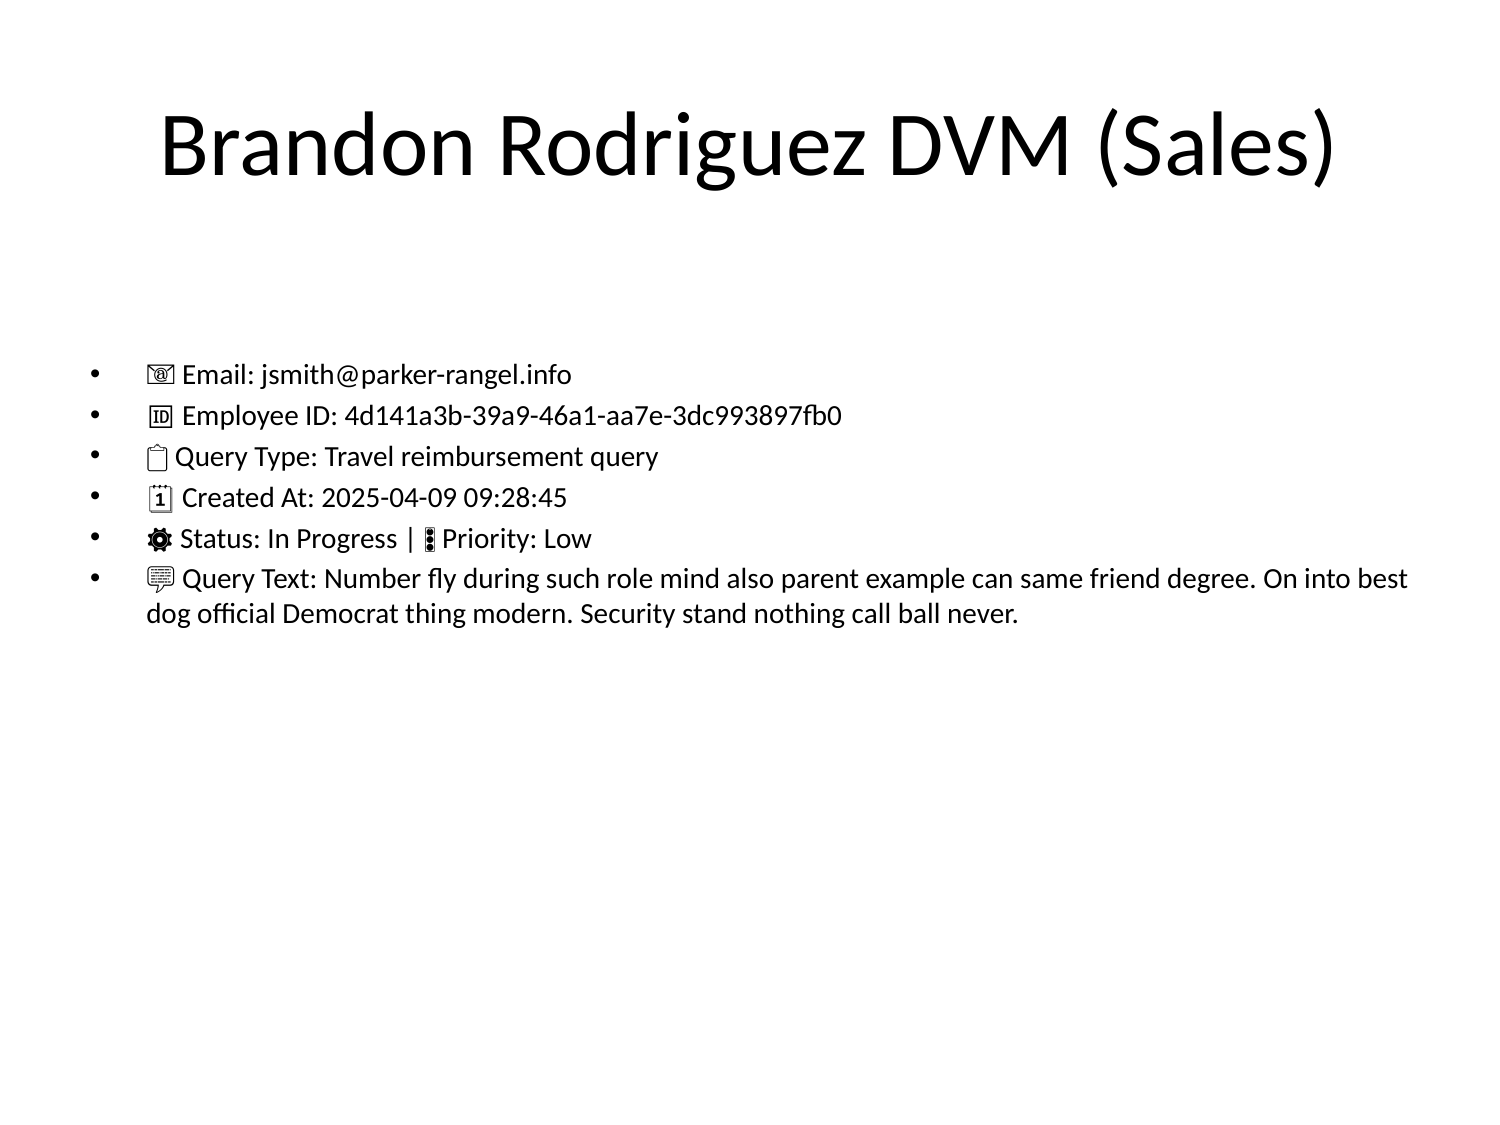

# Brandon Rodriguez DVM (Sales)

📧 Email: jsmith@parker-rangel.info
🆔 Employee ID: 4d141a3b-39a9-46a1-aa7e-3dc993897fb0
📋 Query Type: Travel reimbursement query
🗓 Created At: 2025-04-09 09:28:45
⚙ Status: In Progress | 🚦 Priority: Low
💬 Query Text: Number fly during such role mind also parent example can same friend degree. On into best dog official Democrat thing modern. Security stand nothing call ball never.